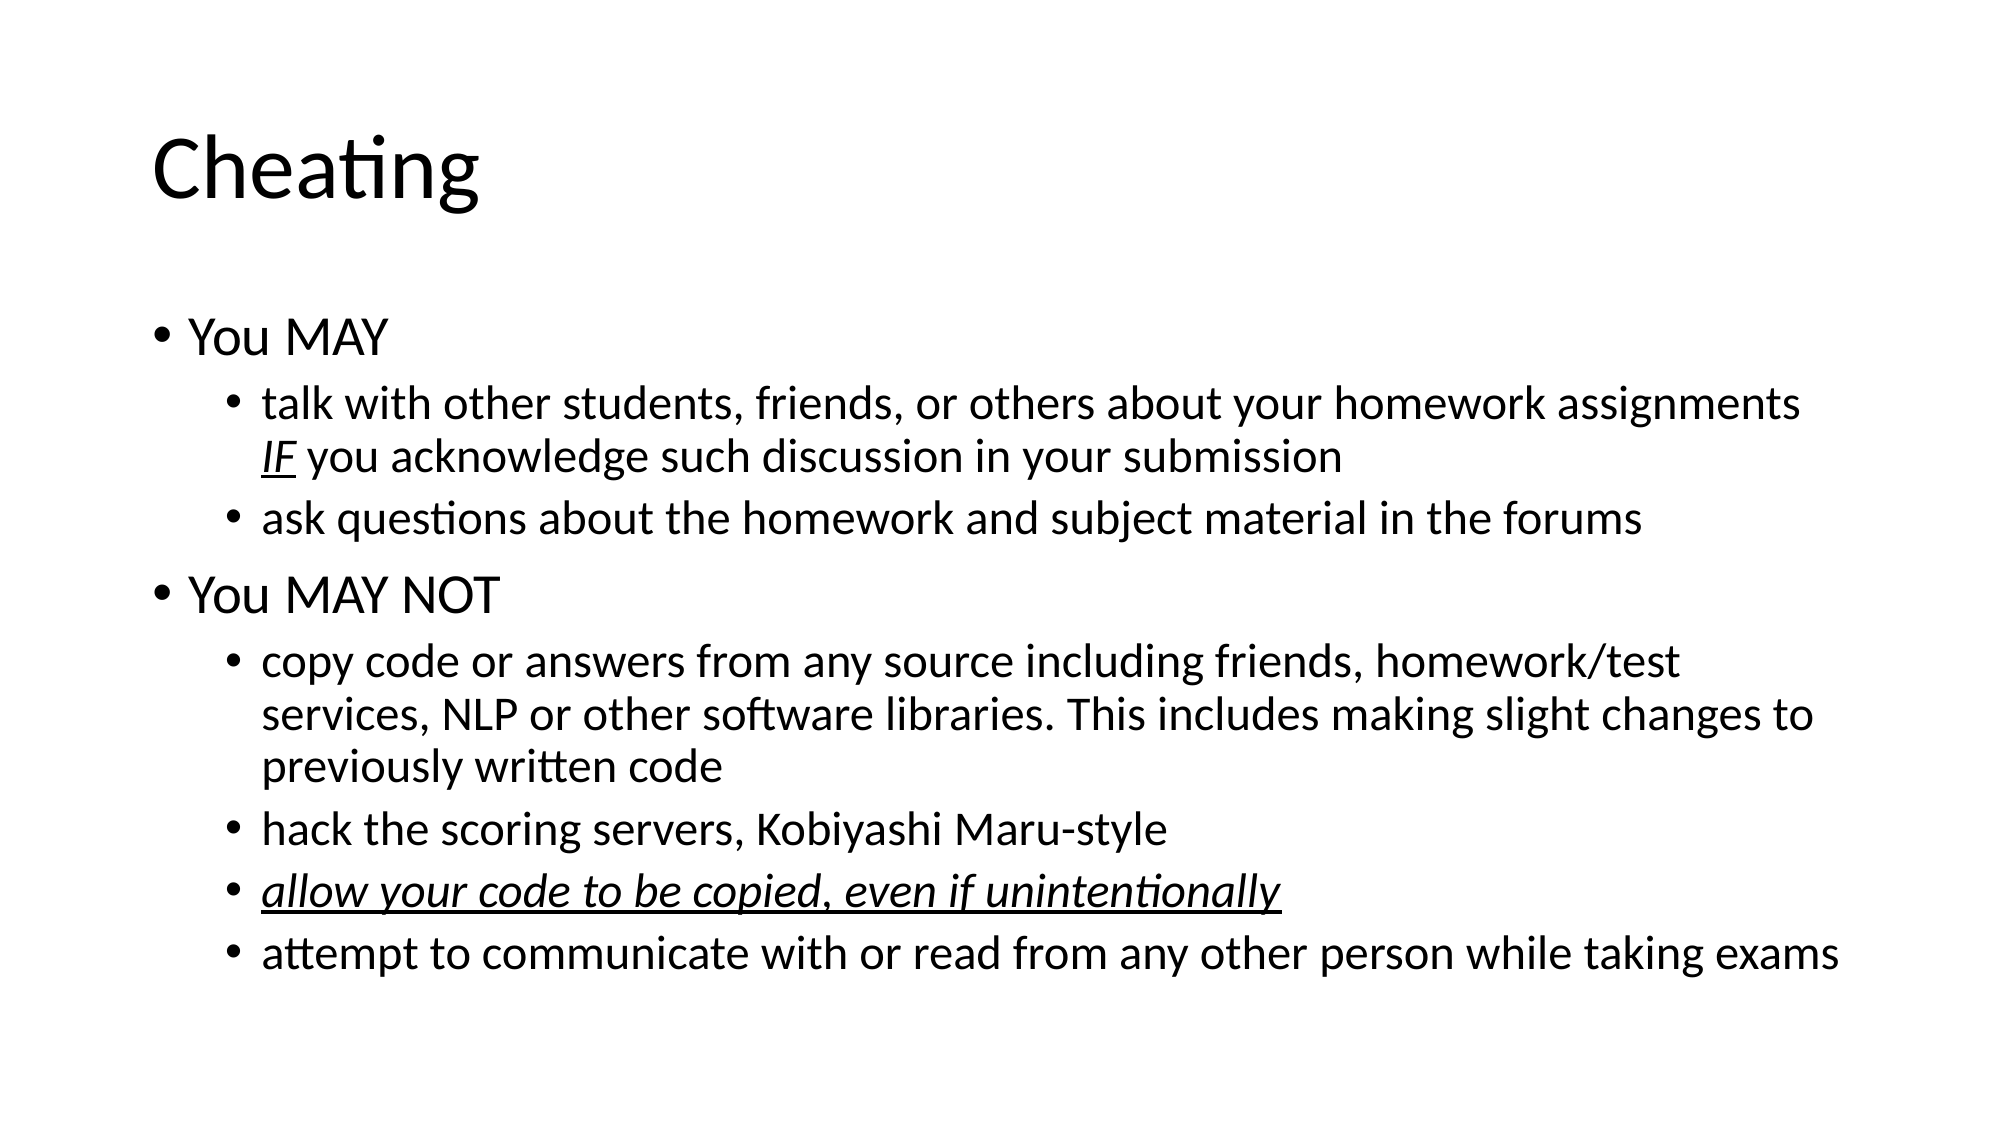

# Cheating
You MAY
talk with other students, friends, or others about your homework assignments IF you acknowledge such discussion in your submission
ask questions about the homework and subject material in the forums
You MAY NOT
copy code or answers from any source including friends, homework/test services, NLP or other software libraries. This includes making slight changes to previously written code
hack the scoring servers, Kobiyashi Maru-style
allow your code to be copied, even if unintentionally
attempt to communicate with or read from any other person while taking exams